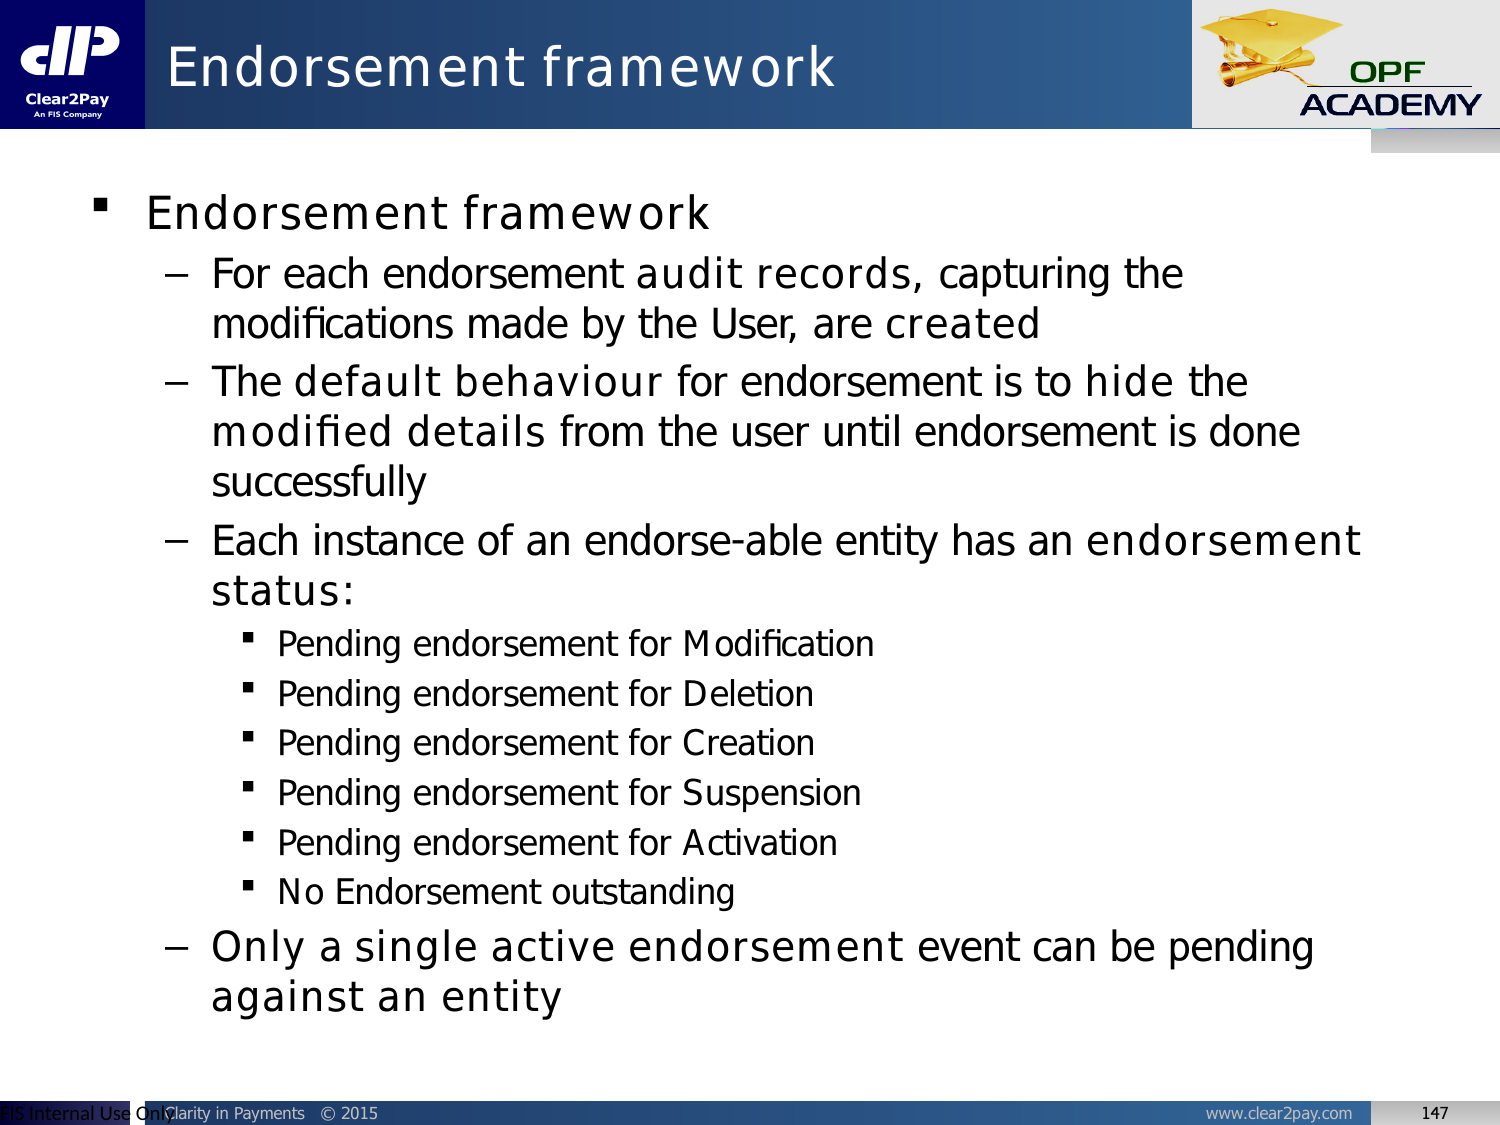

# Endorsement framework
Endorsement framework
For each endorsement audit records, capturing the modifications made by the User, are created
The default behaviour for endorsement is to hide the modified details from the user until endorsement is done successfully
Each instance of an endorse-able entity has an endorsement status:
Pending endorsement for Modification
Pending endorsement for Deletion
Pending endorsement for Creation
Pending endorsement for Suspension
Pending endorsement for Activation
No Endorsement outstanding
Only a single active endorsement event can be pending against an entity